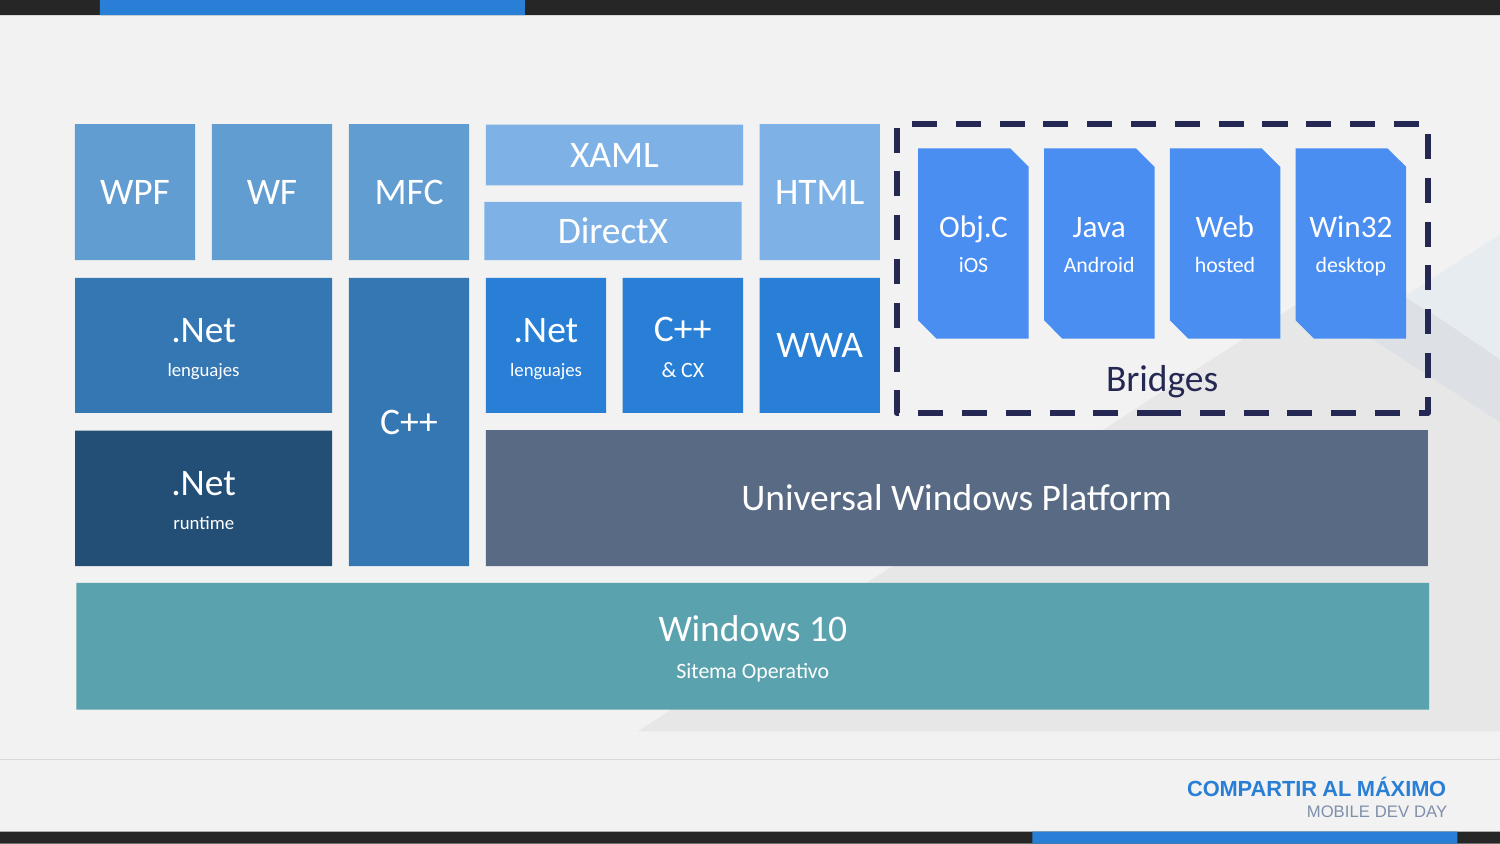

WPF
WF
MFC
C++
.Net
lenguajes
.Net
runtime
HTML
XAML
DirectX
.Net
lenguajes
C++
& CX
WWA
Universal Windows Platform
Bridges
Obj.C
iOS
Java
Android
Web
hosted
Win32
desktop
Windows 10
Sitema Operativo